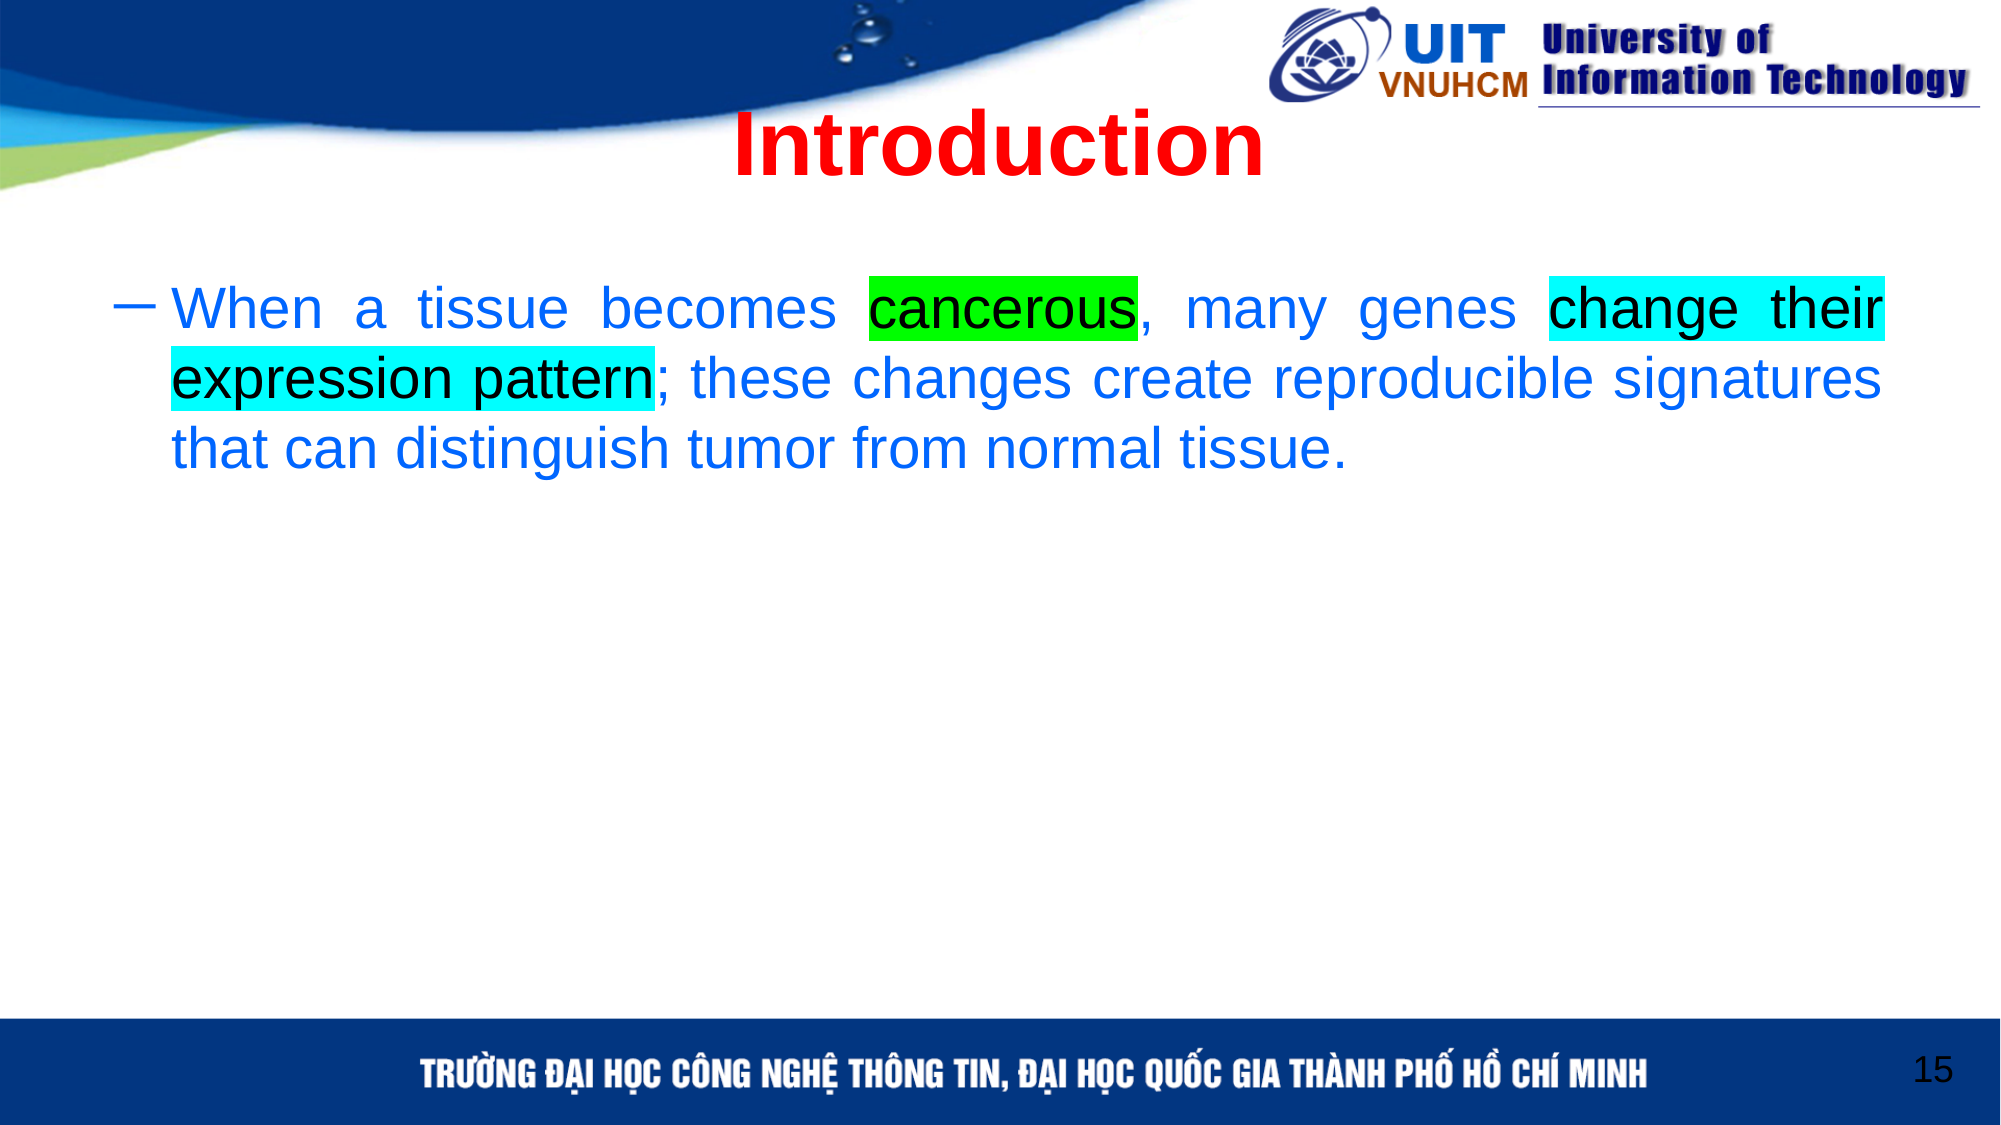

# Introduction
When a tissue becomes cancerous, many genes change their expression pattern; these changes create reproducible signatures that can distinguish tumor from normal tissue.